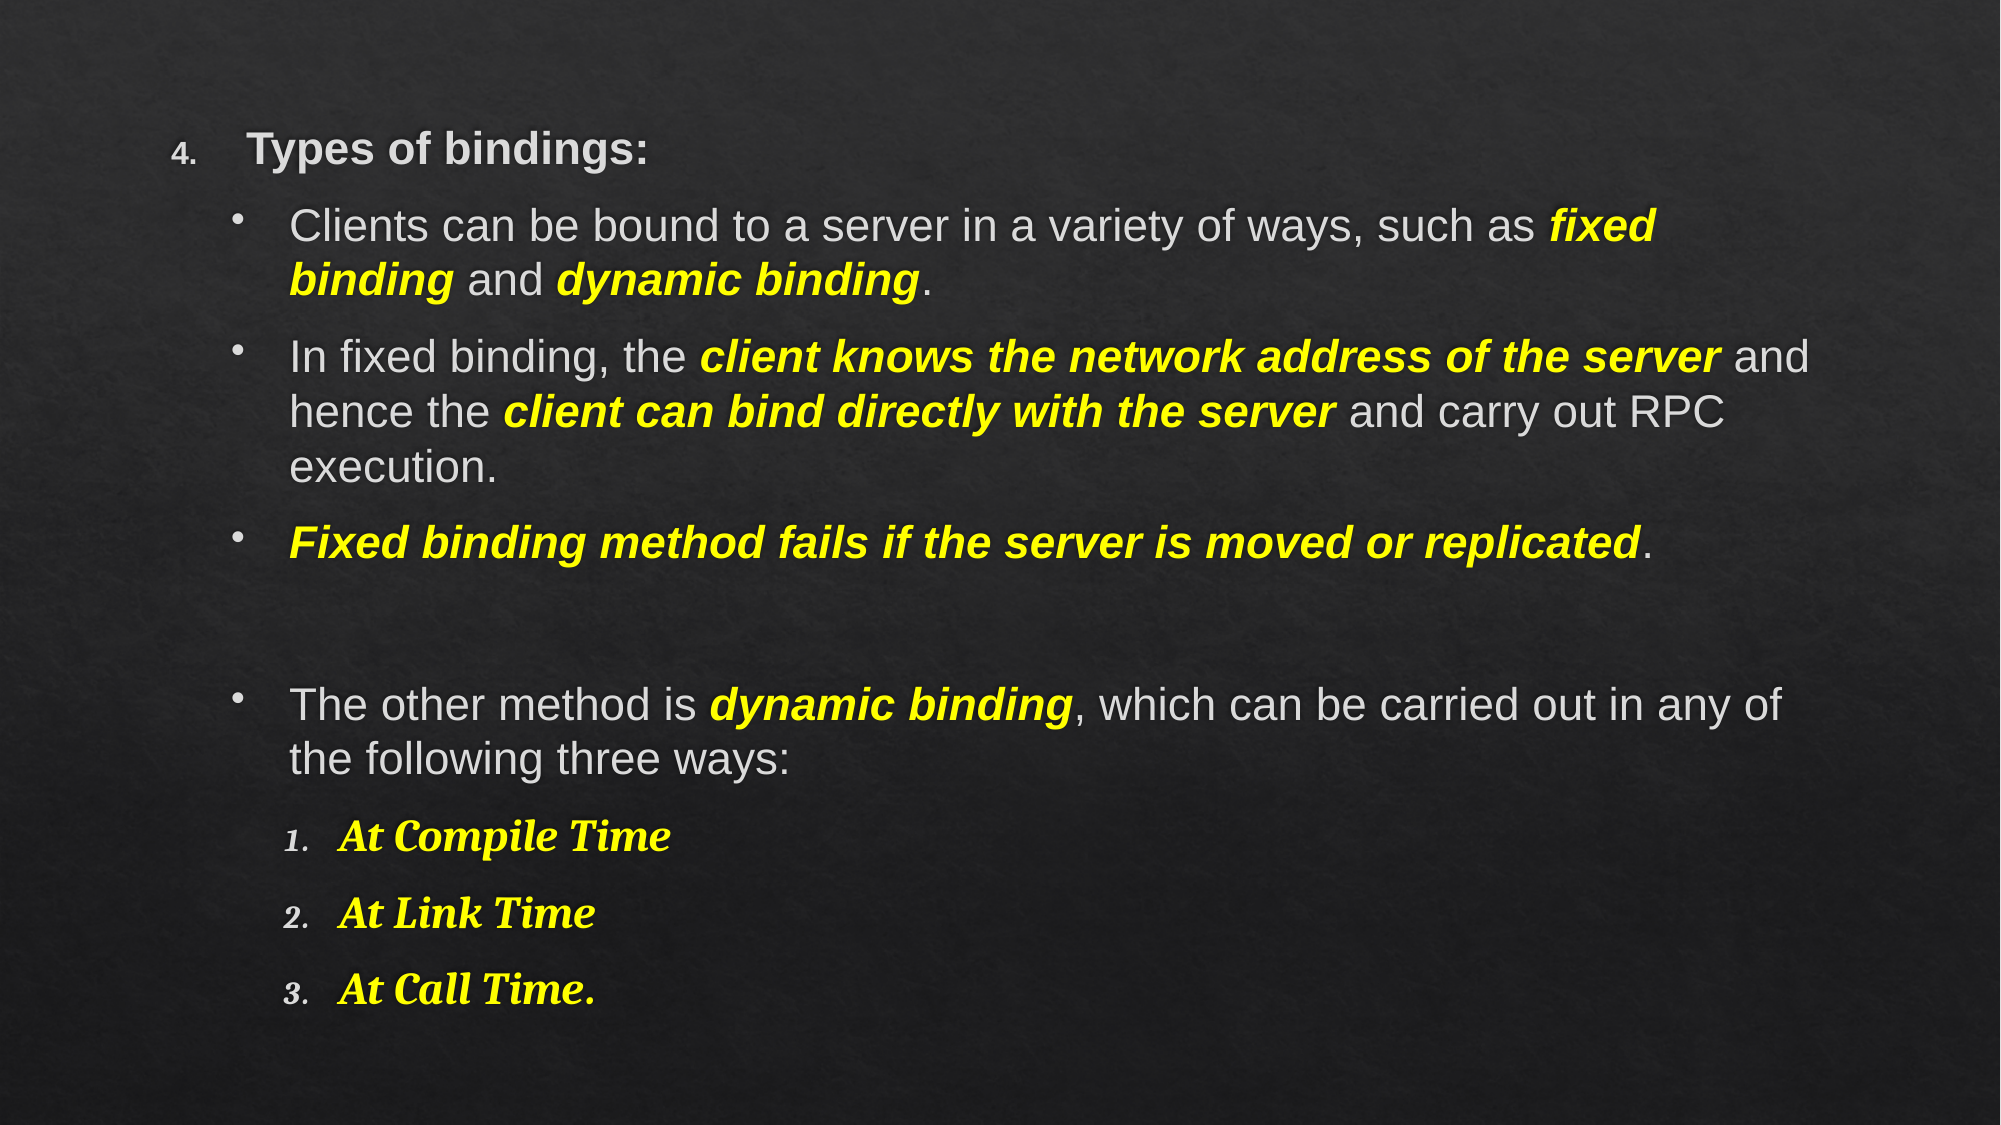

Types of bindings:
Clients can be bound to a server in a variety of ways, such as fixed binding and dynamic binding.
In fixed binding, the client knows the network address of the server and hence the client can bind directly with the server and carry out RPC execution.
Fixed binding method fails if the server is moved or replicated.

The other method is dynamic binding, which can be carried out in any of the following three ways:
At Compile Time
At Link Time
At Call Time.